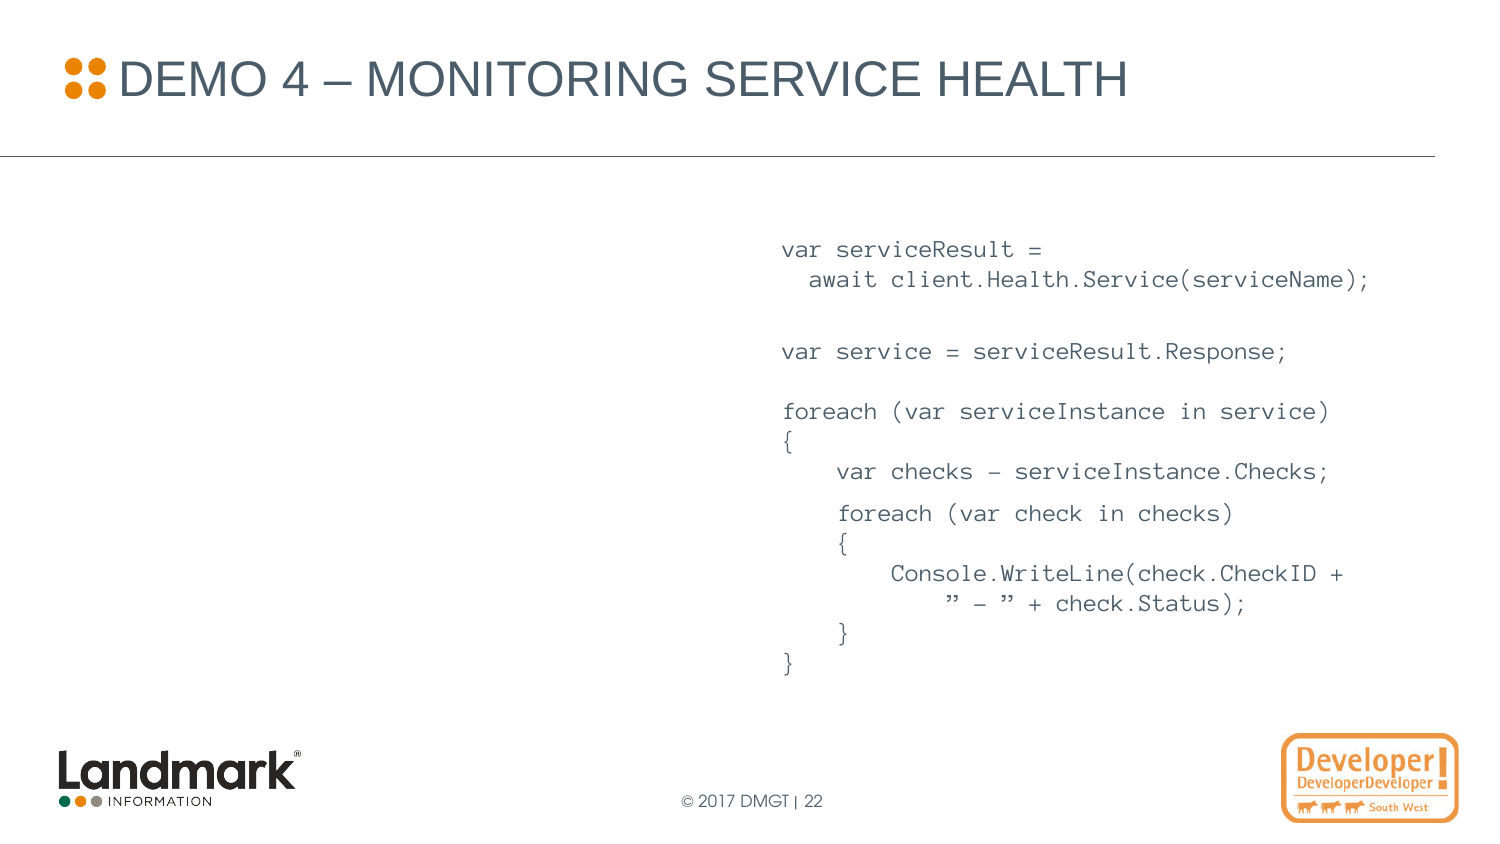

# Demo 4 – Monitoring Service Health

var serviceResult = 
  await client.Health.Service(serviceName);
var service = serviceResult.Response;
foreach (var serviceInstance in service)
{
    var checks – serviceInstance.Checks;
    foreach (var check in checks)
    {
        Console.WriteLine(check.CheckID +
            ” - ” + check.Status);
    }
}